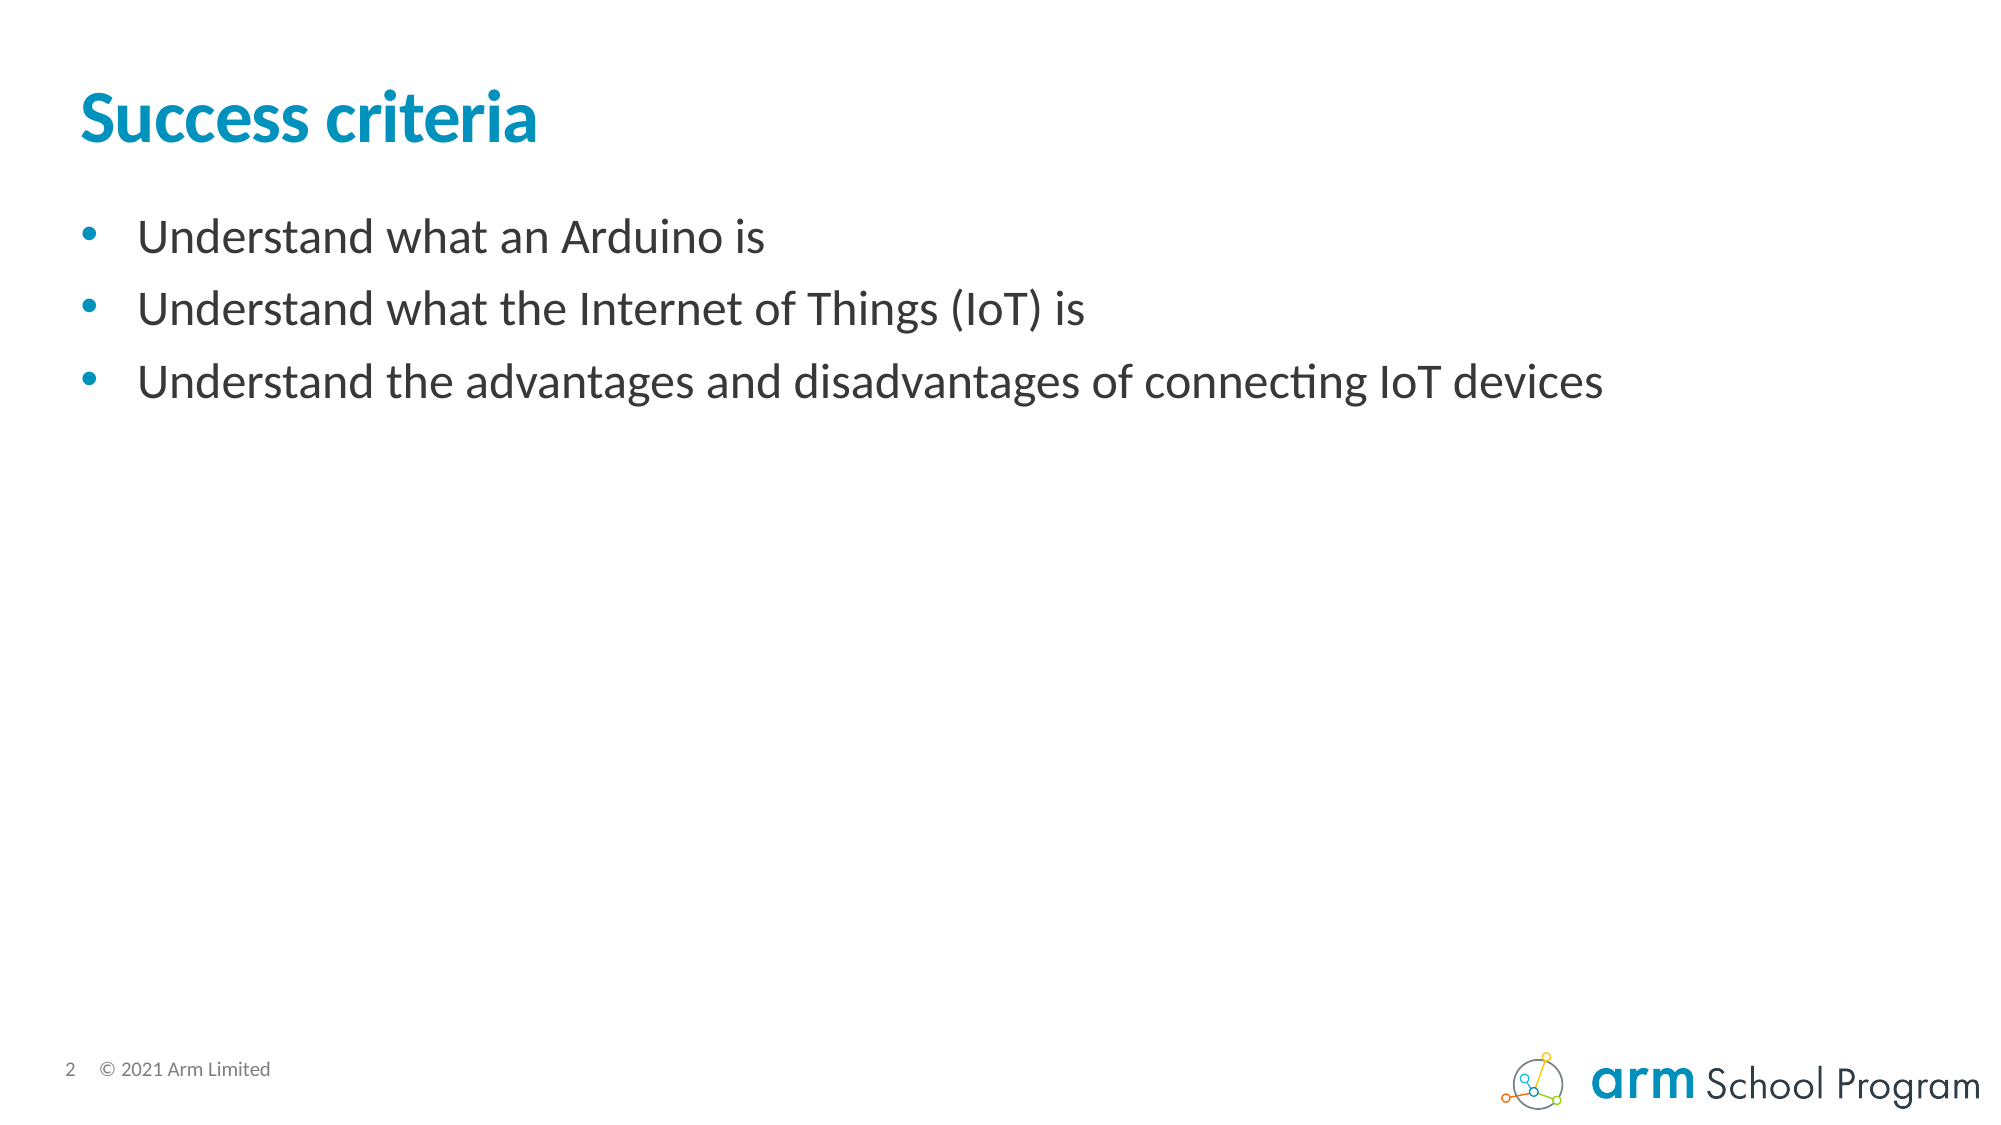

# Success criteria
Understand what an Arduino is
Understand what the Internet of Things (IoT) is
Understand the advantages and disadvantages of connecting IoT devices